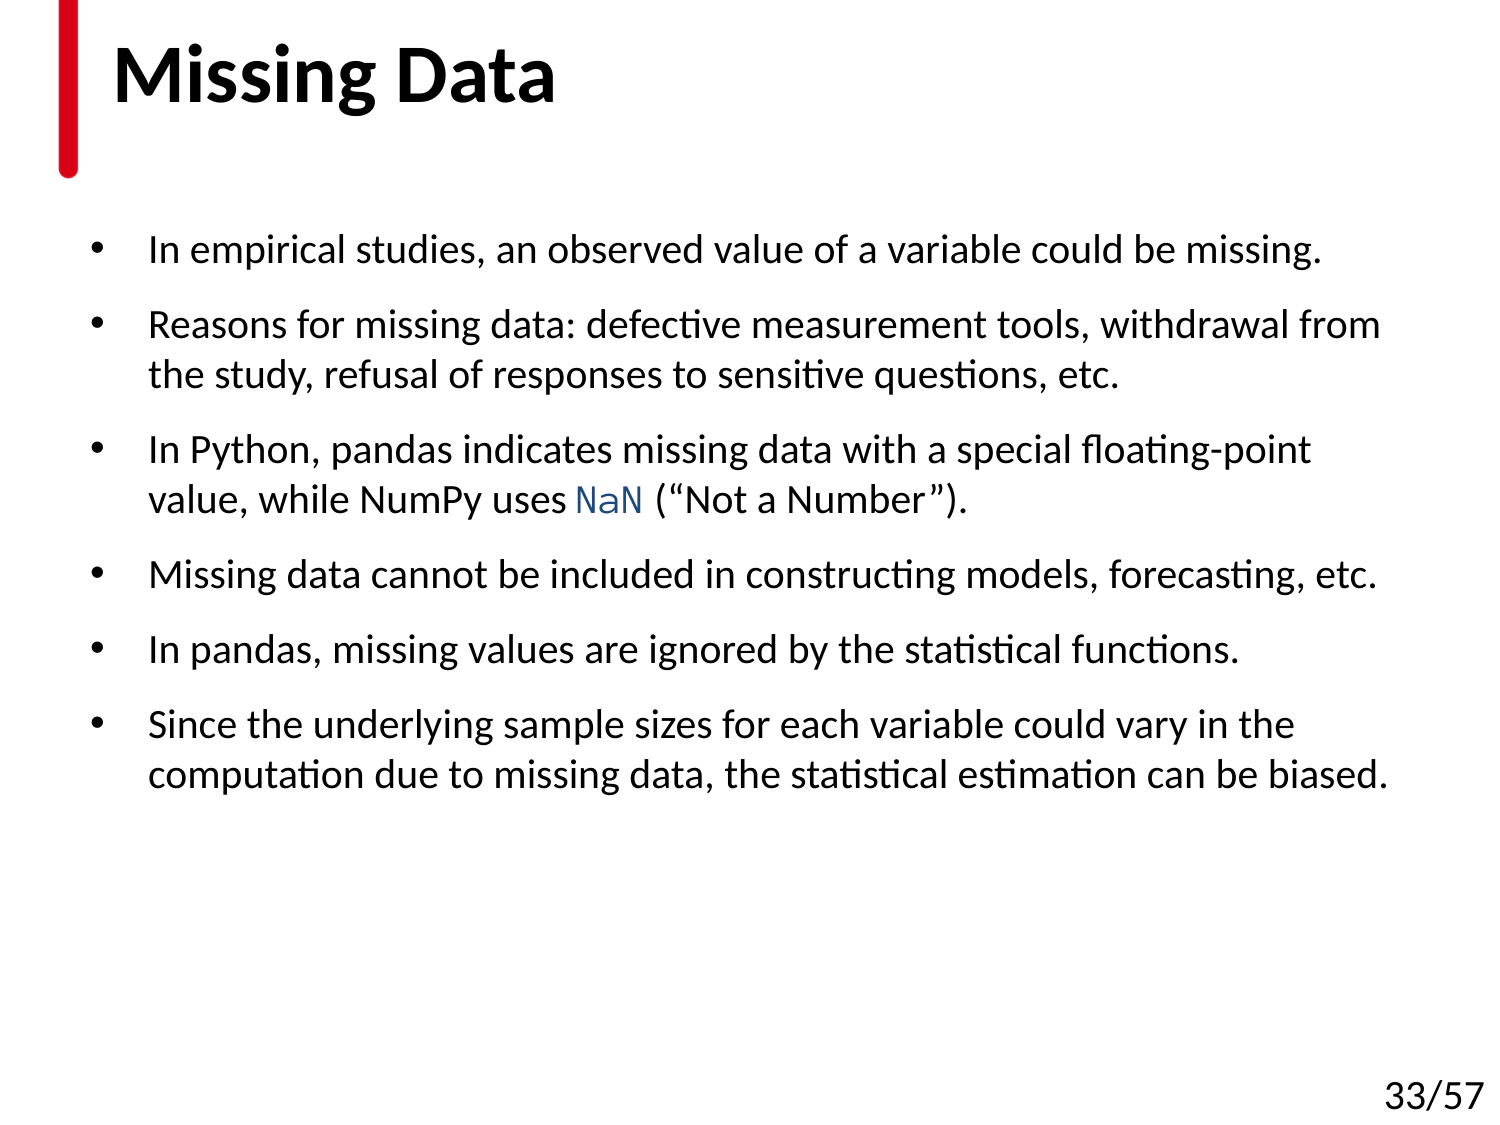

# Missing Data
In empirical studies, an observed value of a variable could be missing.
Reasons for missing data: defective measurement tools, withdrawal from the study, refusal of responses to sensitive questions, etc.
In Python, pandas indicates missing data with a special floating-point value, while NumPy uses NaN (“Not a Number”).
Missing data cannot be included in constructing models, forecasting, etc.
In pandas, missing values are ignored by the statistical functions.
Since the underlying sample sizes for each variable could vary in the computation due to missing data, the statistical estimation can be biased.